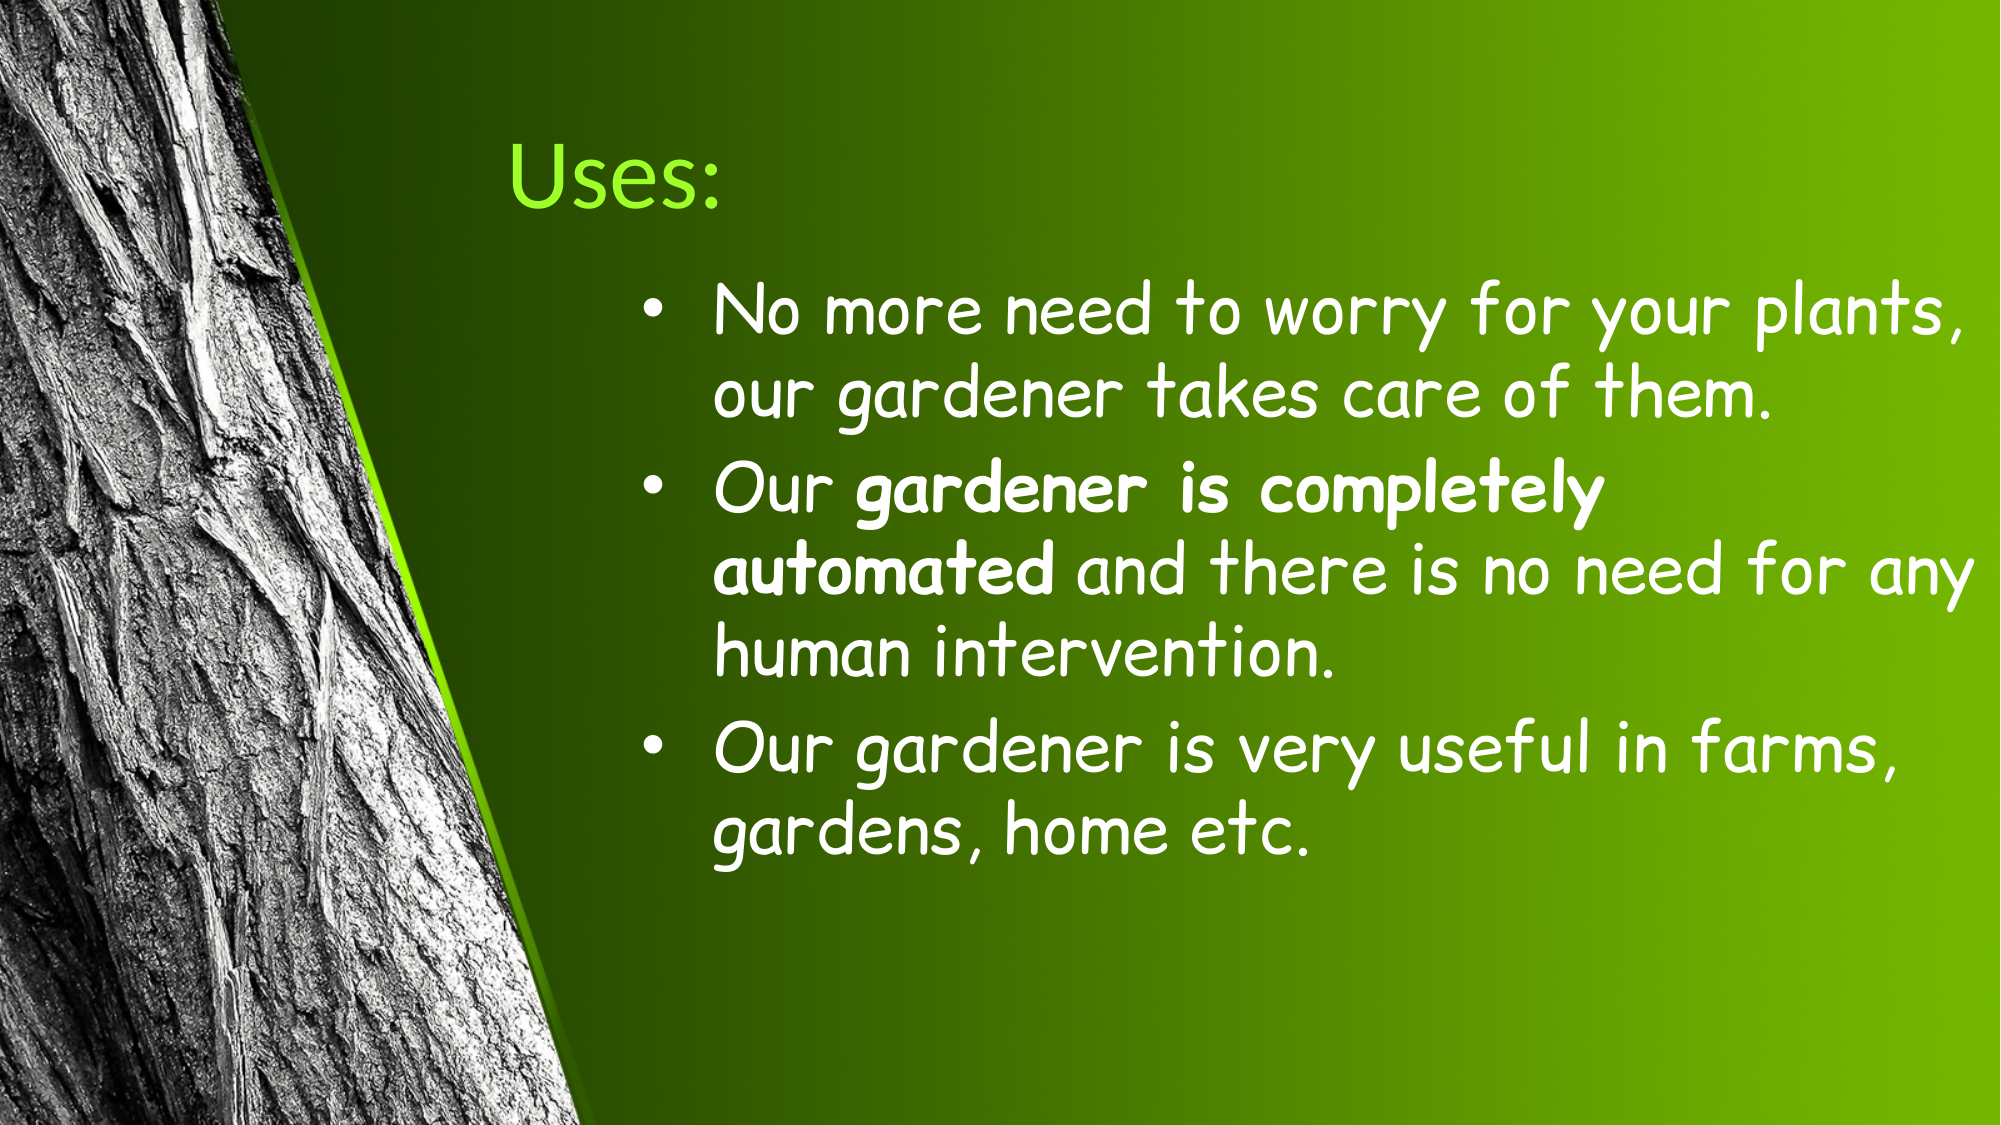

# Uses:
No more need to worry for your plants, our gardener takes care of them.
Our gardener is completely automated and there is no need for any human intervention.
Our gardener is very useful in farms, gardens, home etc.